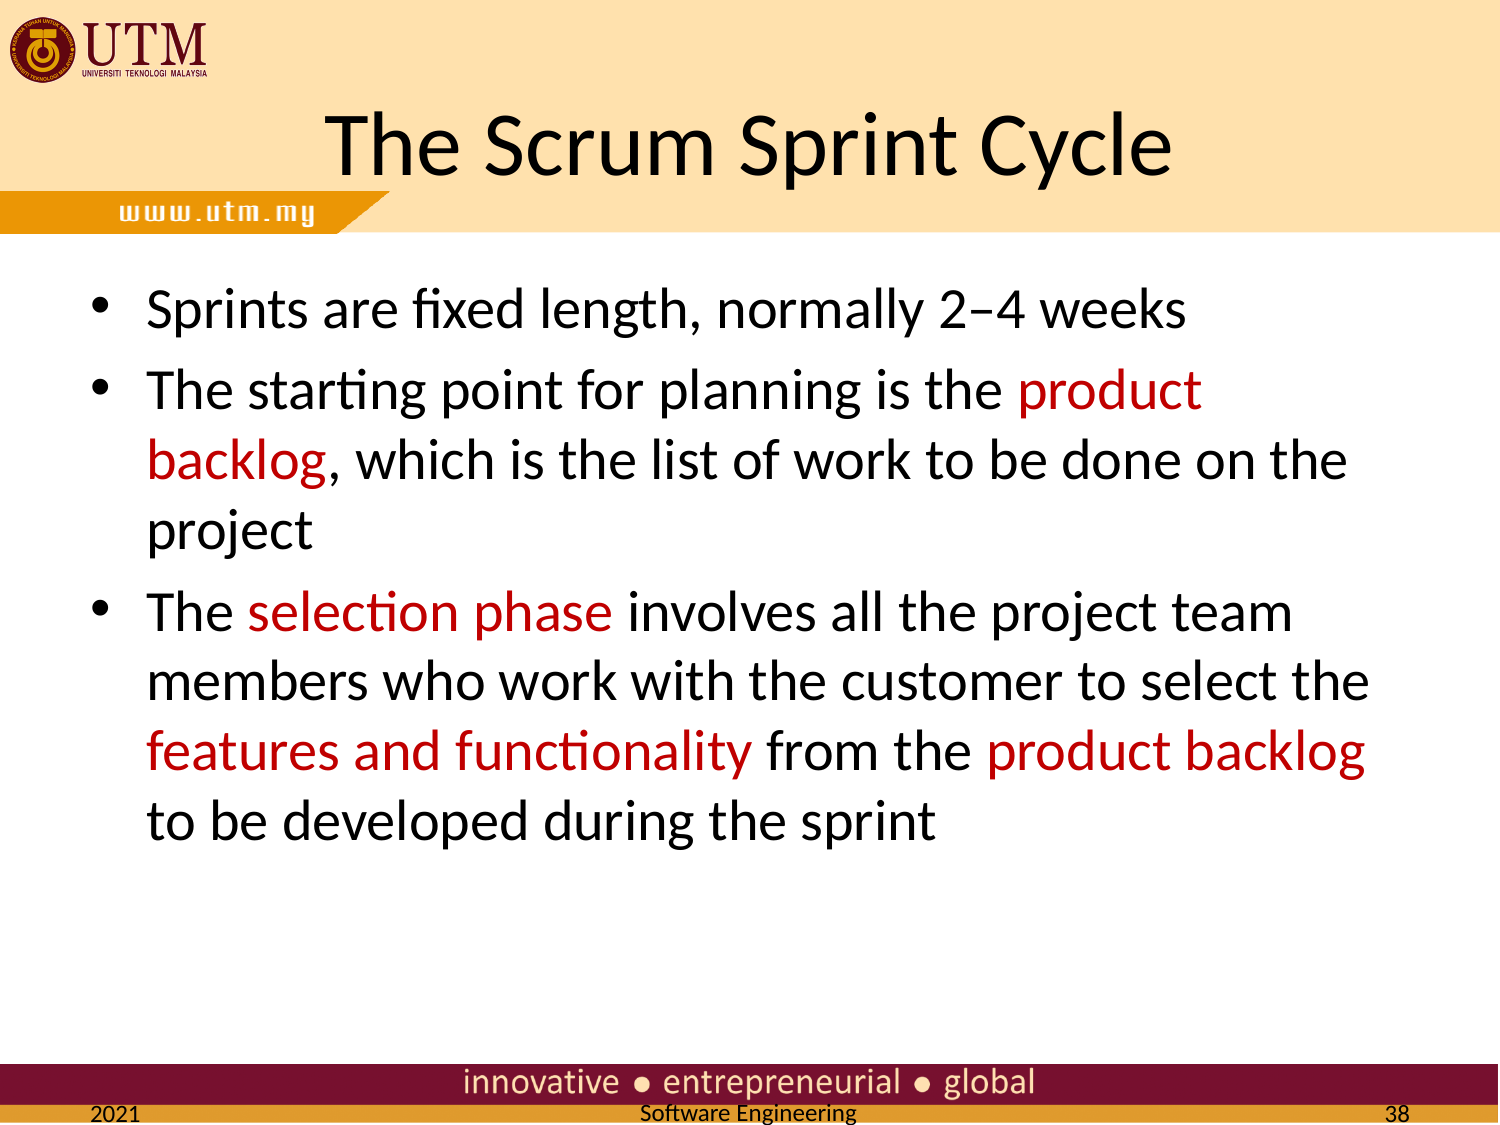

# The Scrum Sprint Cycle
Sprints are fixed length, normally 2–4 weeks
The starting point for planning is the product backlog, which is the list of work to be done on the project
The selection phase involves all the project team members who work with the customer to select the features and functionality from the product backlog to be developed during the sprint

2021
38
Software Engineering